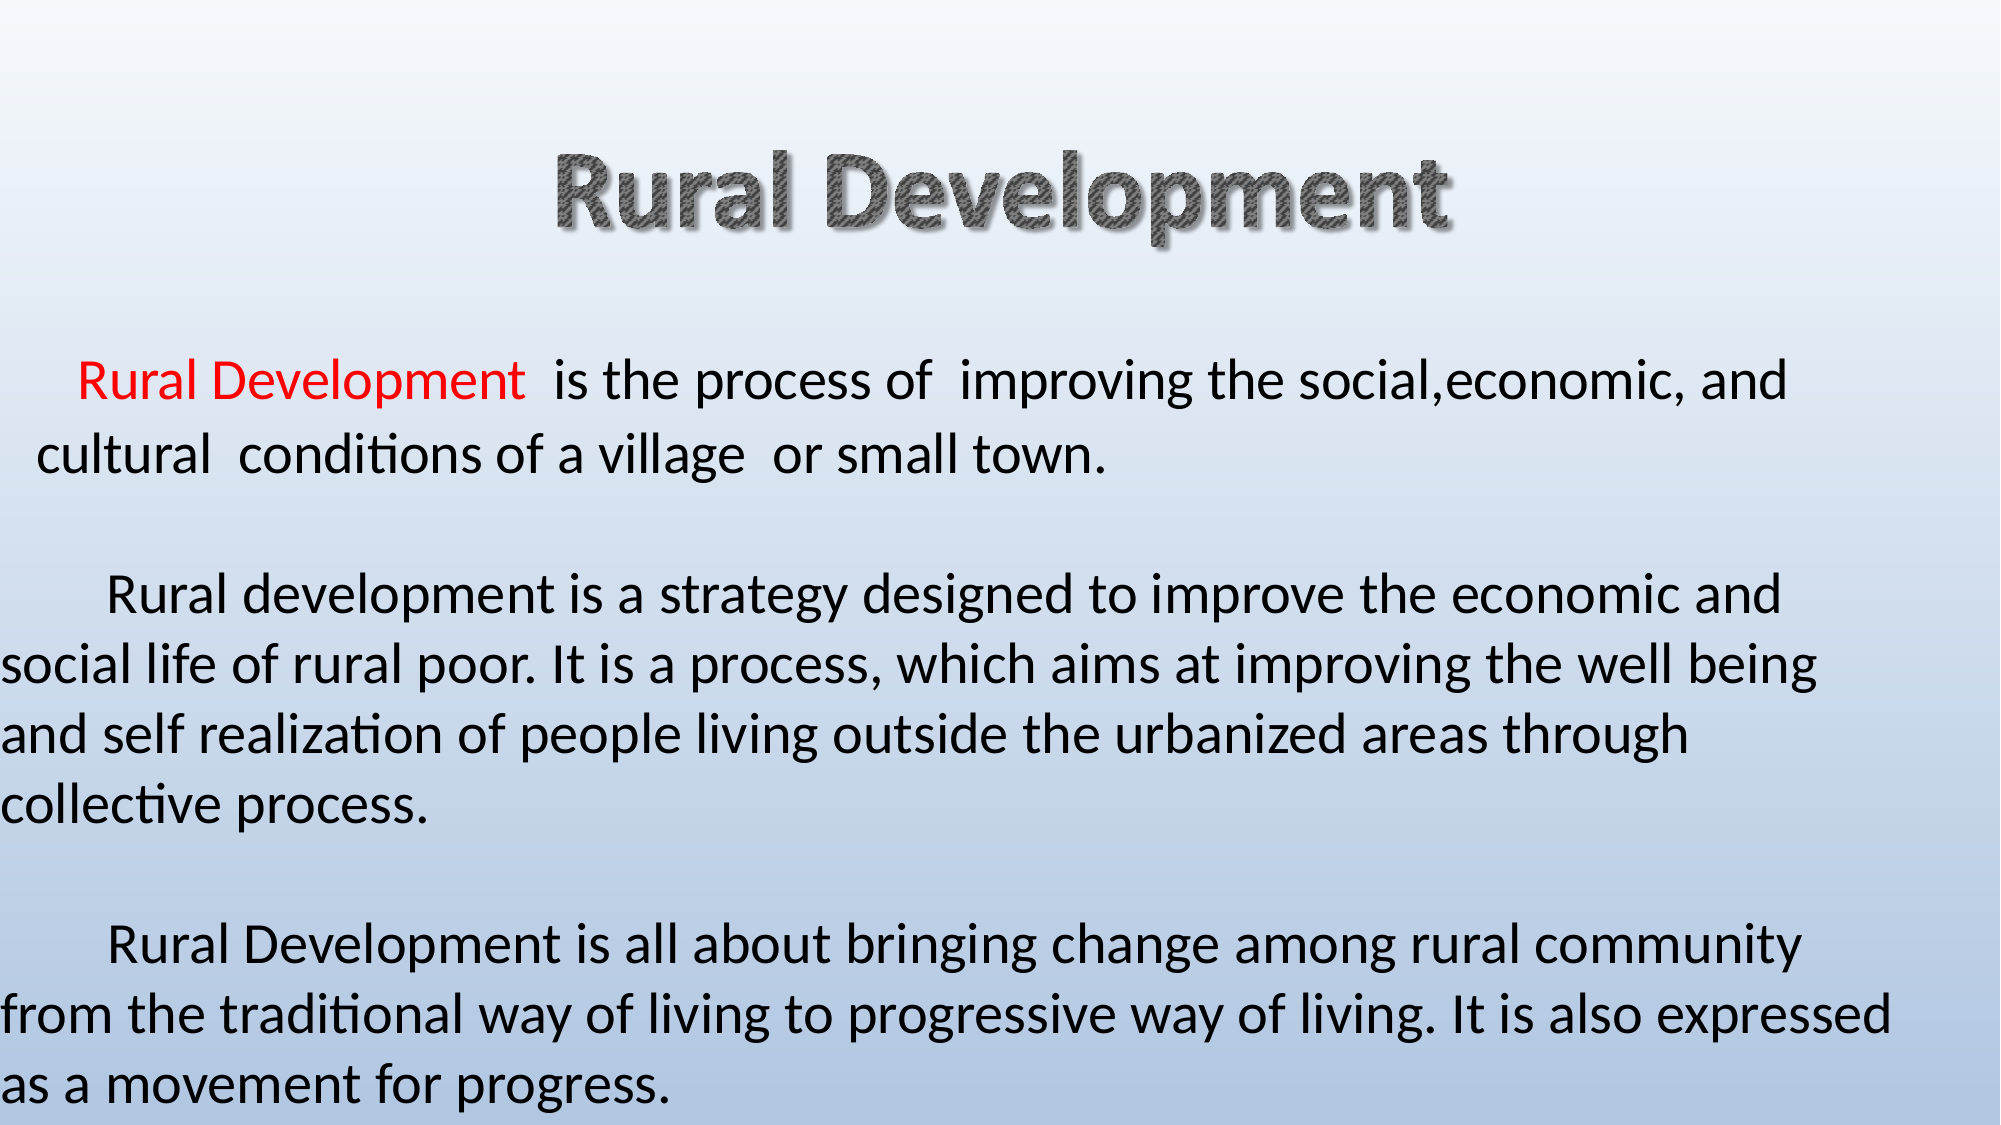

Rural Development  is the process of  improving the social,economic, and cultural  conditions of a village  or small town.

      Rural development is a strategy designed to improve the economic and social life of rural poor. It is a process, which aims at improving the well being and self realization of people living outside the urbanized areas through collective process.

      Rural Development is all about bringing change among rural community from the traditional way of living to progressive way of living. It is also expressed as a movement for progress.